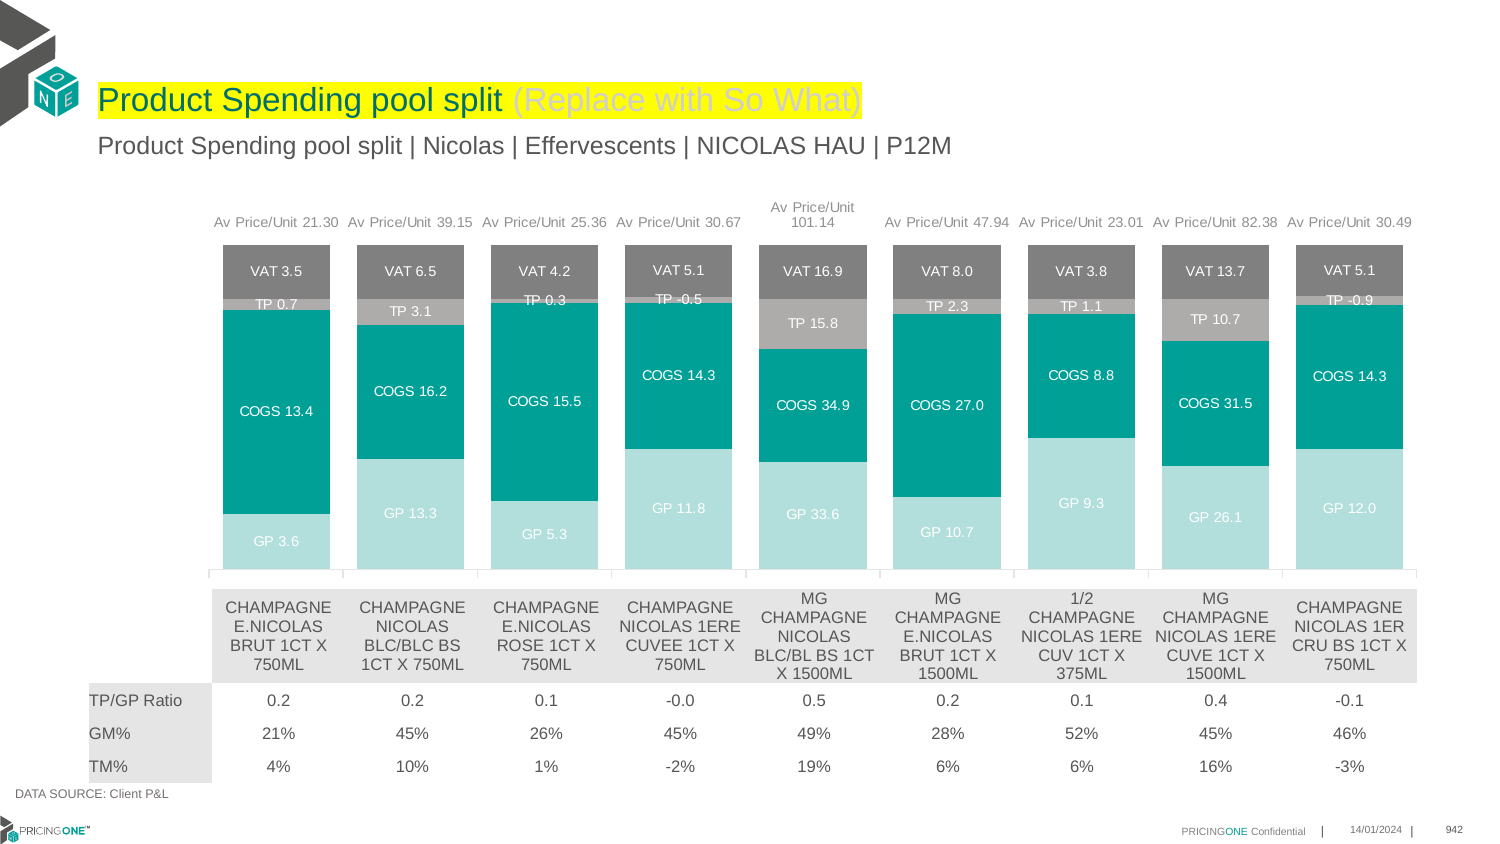

# Product Spending pool split (Replace with So What)
Product Spending pool split | Nicolas | Effervescents | NICOLAS HAU | P12M

### Chart

| Category | GP | COGS | TP | VAT |
|---|---|---|---|---|
| Av Price/Unit 21.30 | 3.6071628020228506 | 13.398862502341261 | 0.7427728475994257 | 3.549759630392706 |
| Av Price/Unit 39.15 | 13.314984303797466 | 16.205999999999996 | 3.1055979746835476 | 6.525316455696198 |
| Av Price/Unit 25.36 | 5.342217647058824 | 15.491082352941175 | 0.2966019607843151 | 4.2259803921568615 |
| Av Price/Unit 30.67 | 11.769342857142856 | 14.312939768339769 | -0.52565456885457 | 5.1113256113256105 |
| Av Price/Unit 101.14 | 33.592600000000004 | 34.92700000000001 | 15.766114285714295 | 16.857142857142858 |
| Av Price/Unit 47.94 | 10.725946938775511 | 26.961142857142857 | 2.2618897959183712 | 7.989795918367342 |
| Av Price/Unit 23.01 | 9.32710891089109 | 8.770613861386137 | 1.077194719471951 | 3.834983498349834 |
| Av Price/Unit 82.38 | 26.0915 | 31.530999999999995 | 10.71083333333334 | 13.666666666666657 |
| Av Price/Unit 30.49 | 11.973261538461538 | 14.29666923076923 | -0.8639478632478692 | 5.08119658119658 |
|  | CHAMPAGNE E.NICOLAS BRUT 1CT X 750ML | CHAMPAGNE NICOLAS BLC/BLC BS 1CT X 750ML | CHAMPAGNE E.NICOLAS ROSE 1CT X 750ML | CHAMPAGNE NICOLAS 1ERE CUVEE 1CT X 750ML | MG CHAMPAGNE NICOLAS BLC/BL BS 1CT X 1500ML | MG CHAMPAGNE E.NICOLAS BRUT 1CT X 1500ML | 1/2 CHAMPAGNE NICOLAS 1ERE CUV 1CT X 375ML | MG CHAMPAGNE NICOLAS 1ERE CUVE 1CT X 1500ML | CHAMPAGNE NICOLAS 1ER CRU BS 1CT X 750ML |
| --- | --- | --- | --- | --- | --- | --- | --- | --- | --- |
| TP/GP Ratio | 0.2 | 0.2 | 0.1 | -0.0 | 0.5 | 0.2 | 0.1 | 0.4 | -0.1 |
| GM% | 21% | 45% | 26% | 45% | 49% | 28% | 52% | 45% | 46% |
| TM% | 4% | 10% | 1% | -2% | 19% | 6% | 6% | 16% | -3% |
DATA SOURCE: Client P&L

14/01/2024
942